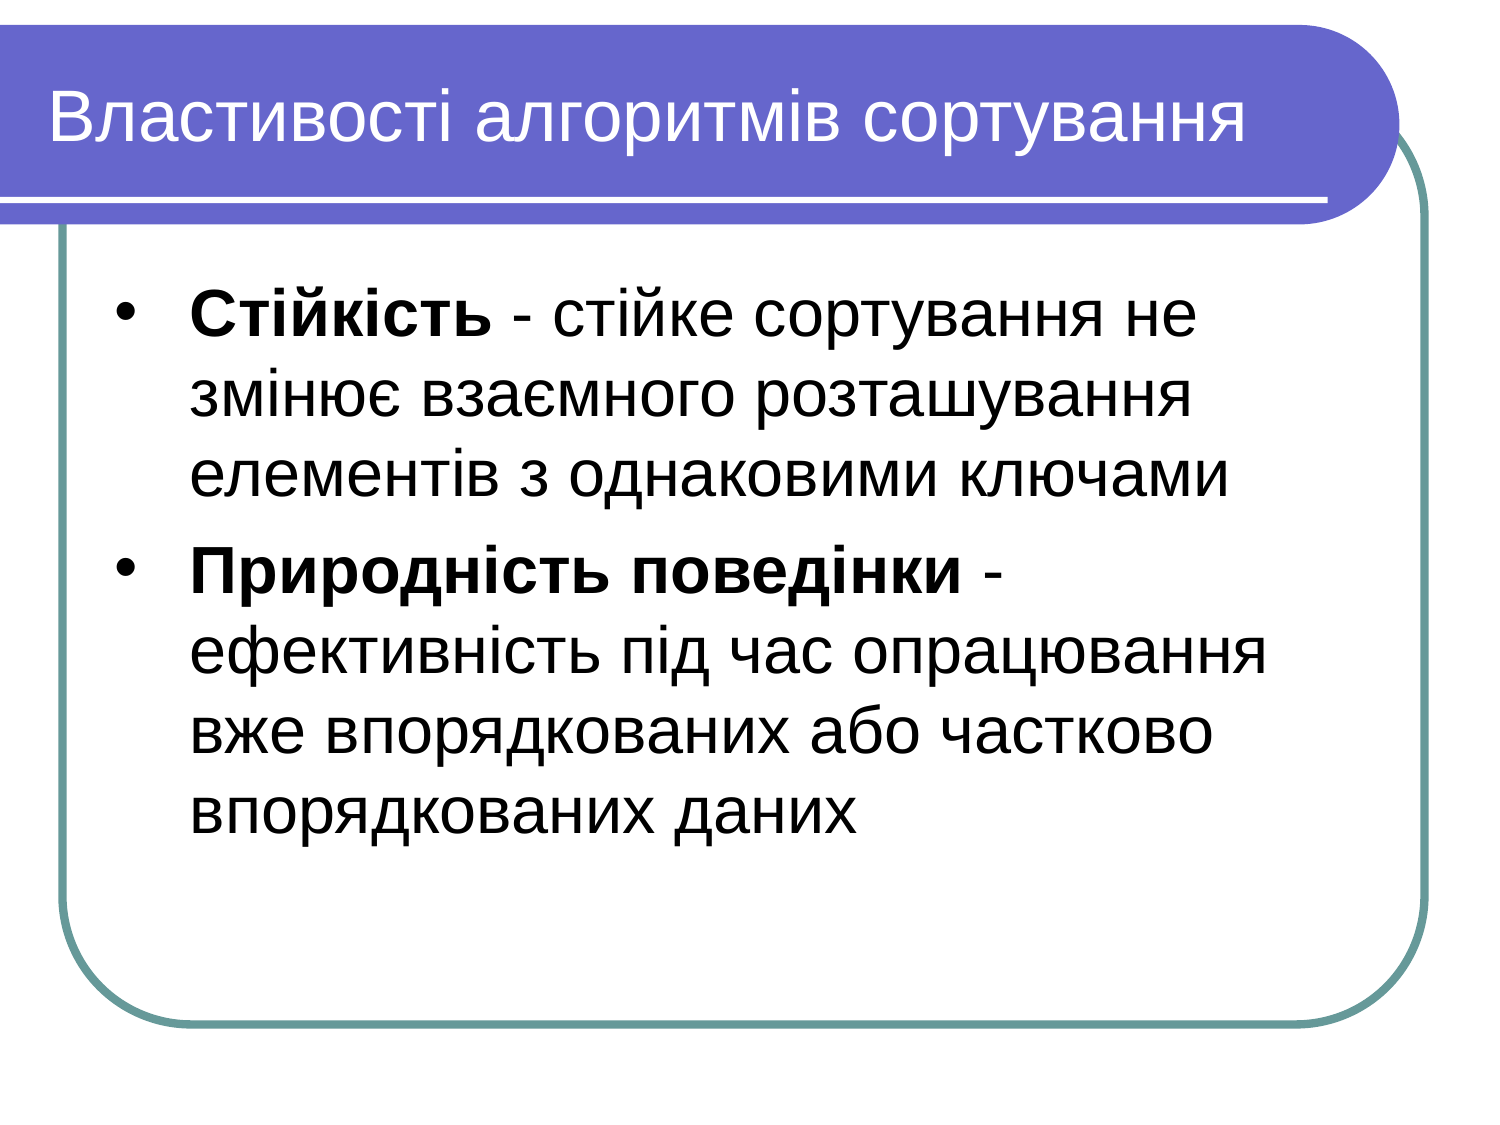

# Властивості алгоритмів сортування
Стійкість - стійке сортування не змінює взаємного розташування елементів з однаковими ключами
Природність поведінки - ефективність під час опрацювання вже впорядкованих або частково впорядкованих даних